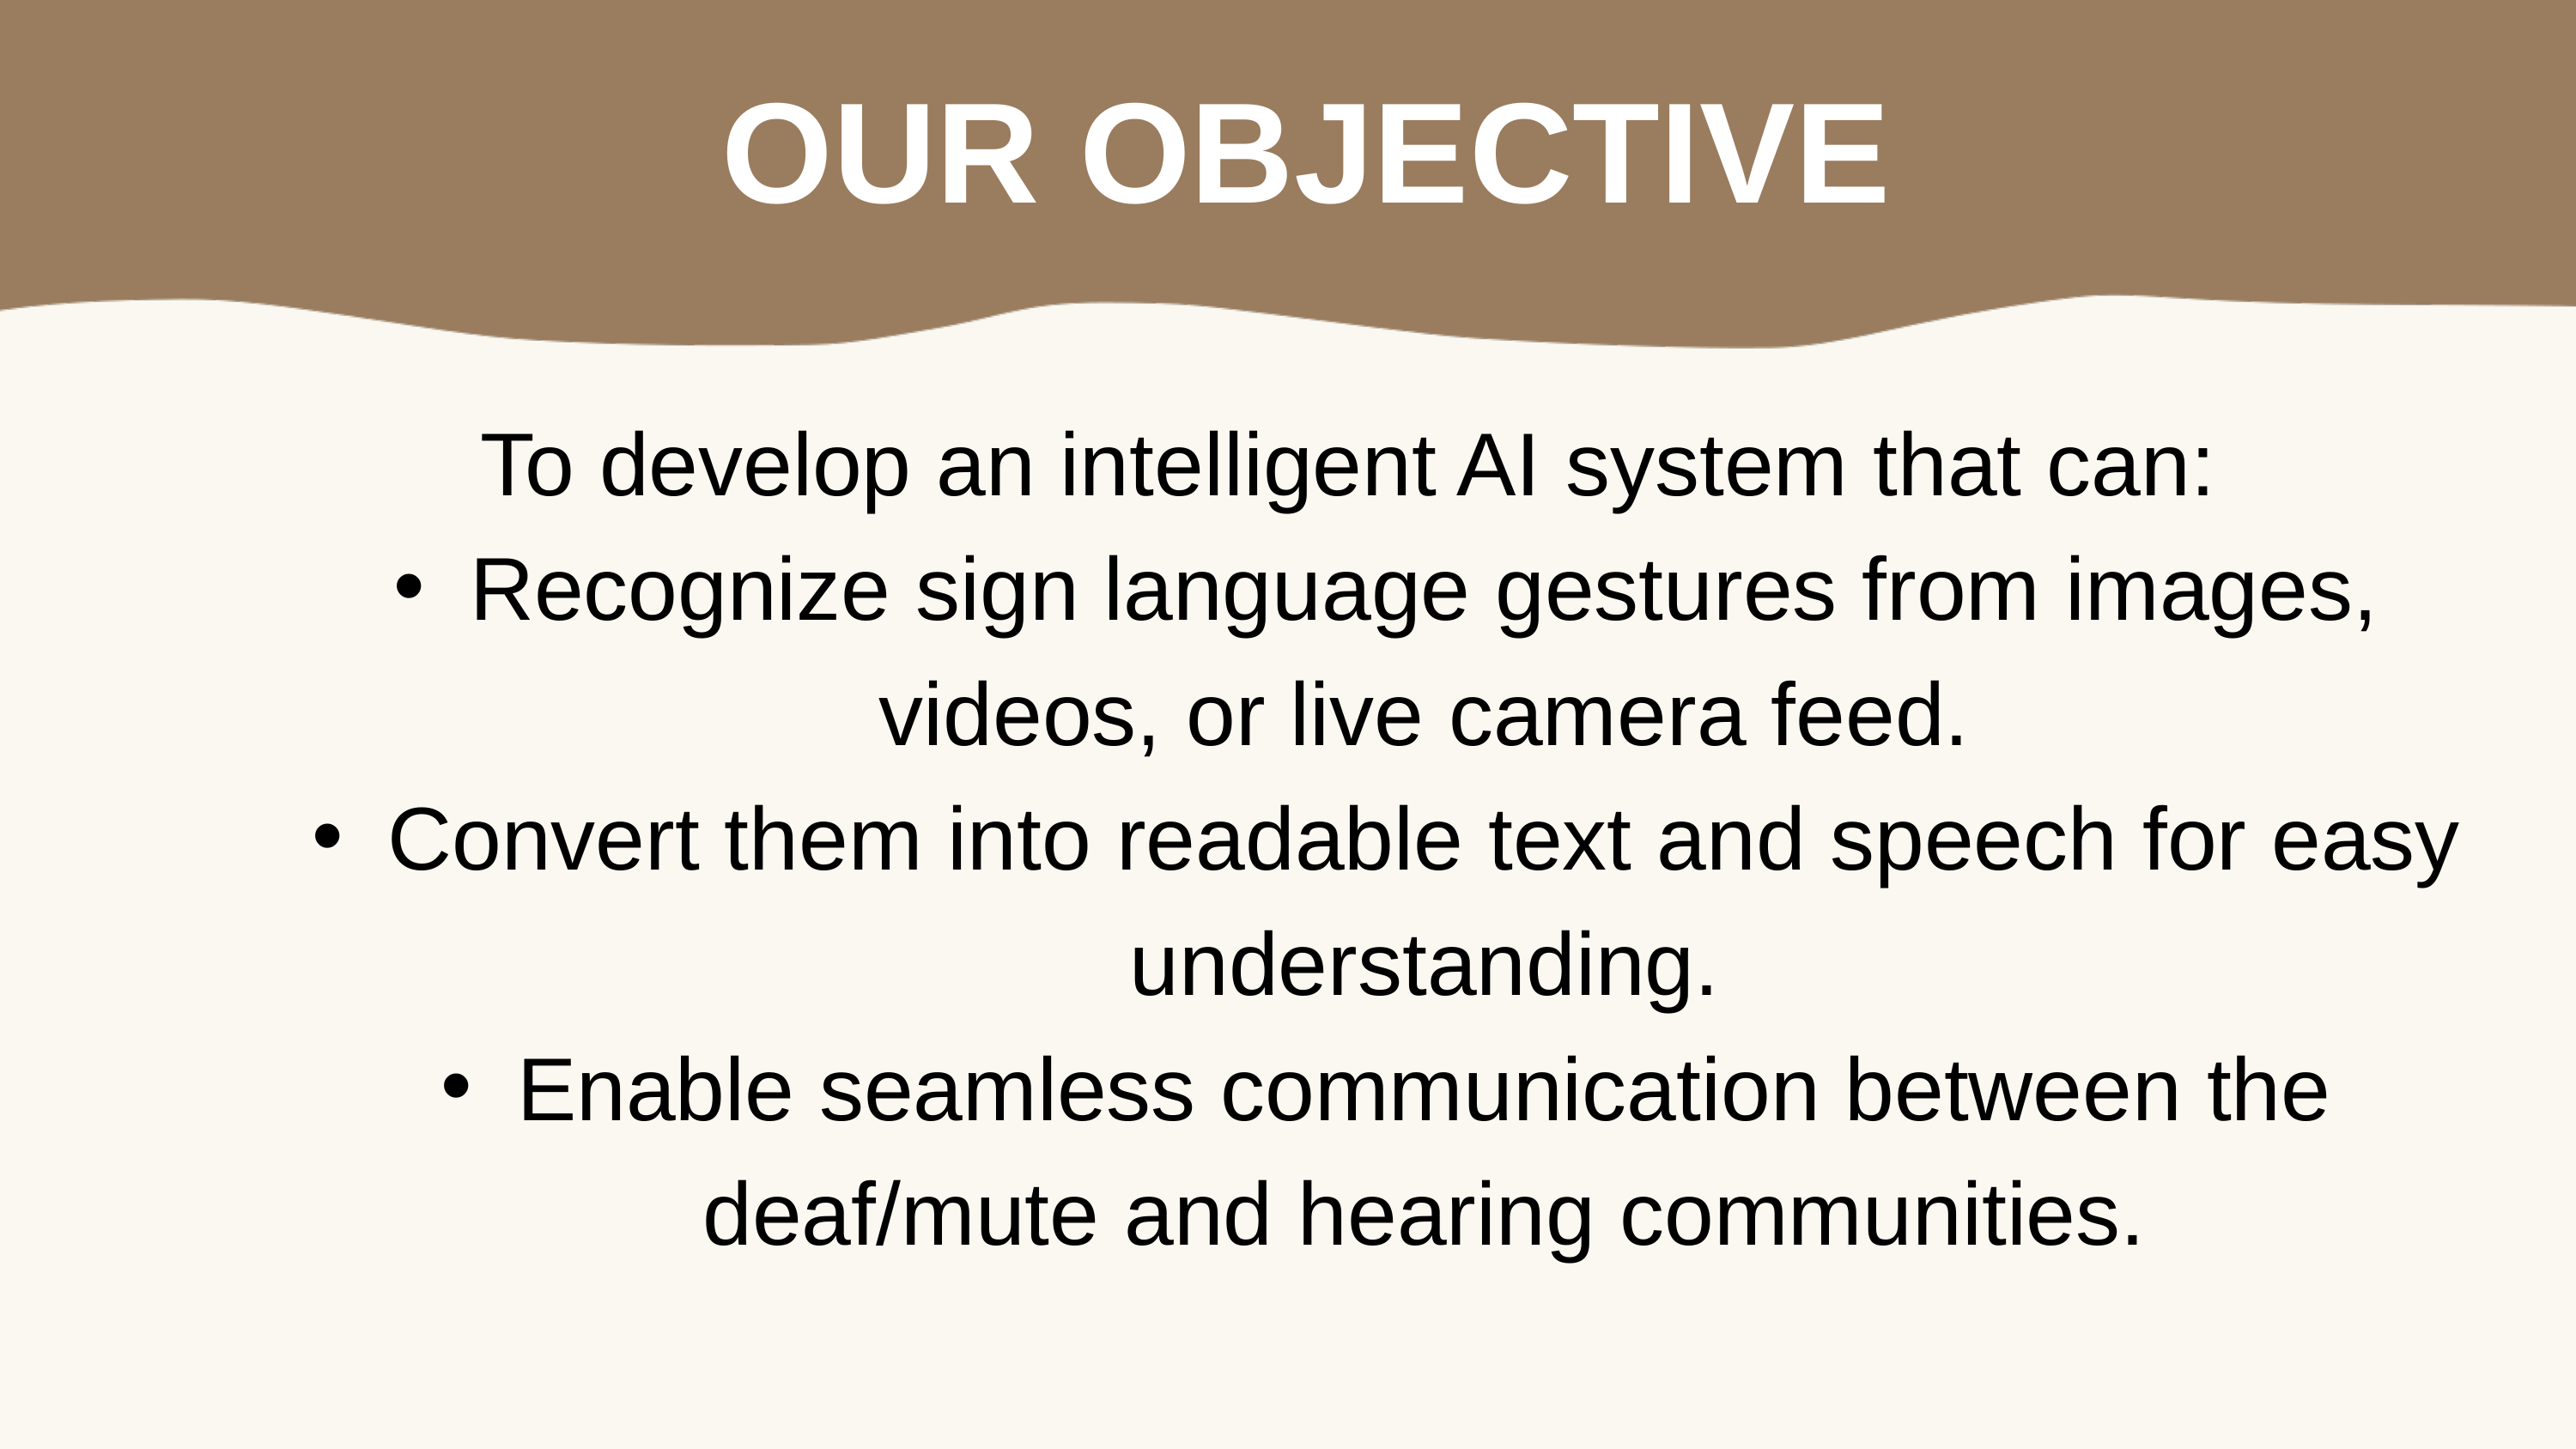

OUR OBJECTIVE
To develop an intelligent AI system that can:
Recognize sign language gestures from images, videos, or live camera feed.
Convert them into readable text and speech for easy understanding.
Enable seamless communication between the deaf/mute and hearing communities.